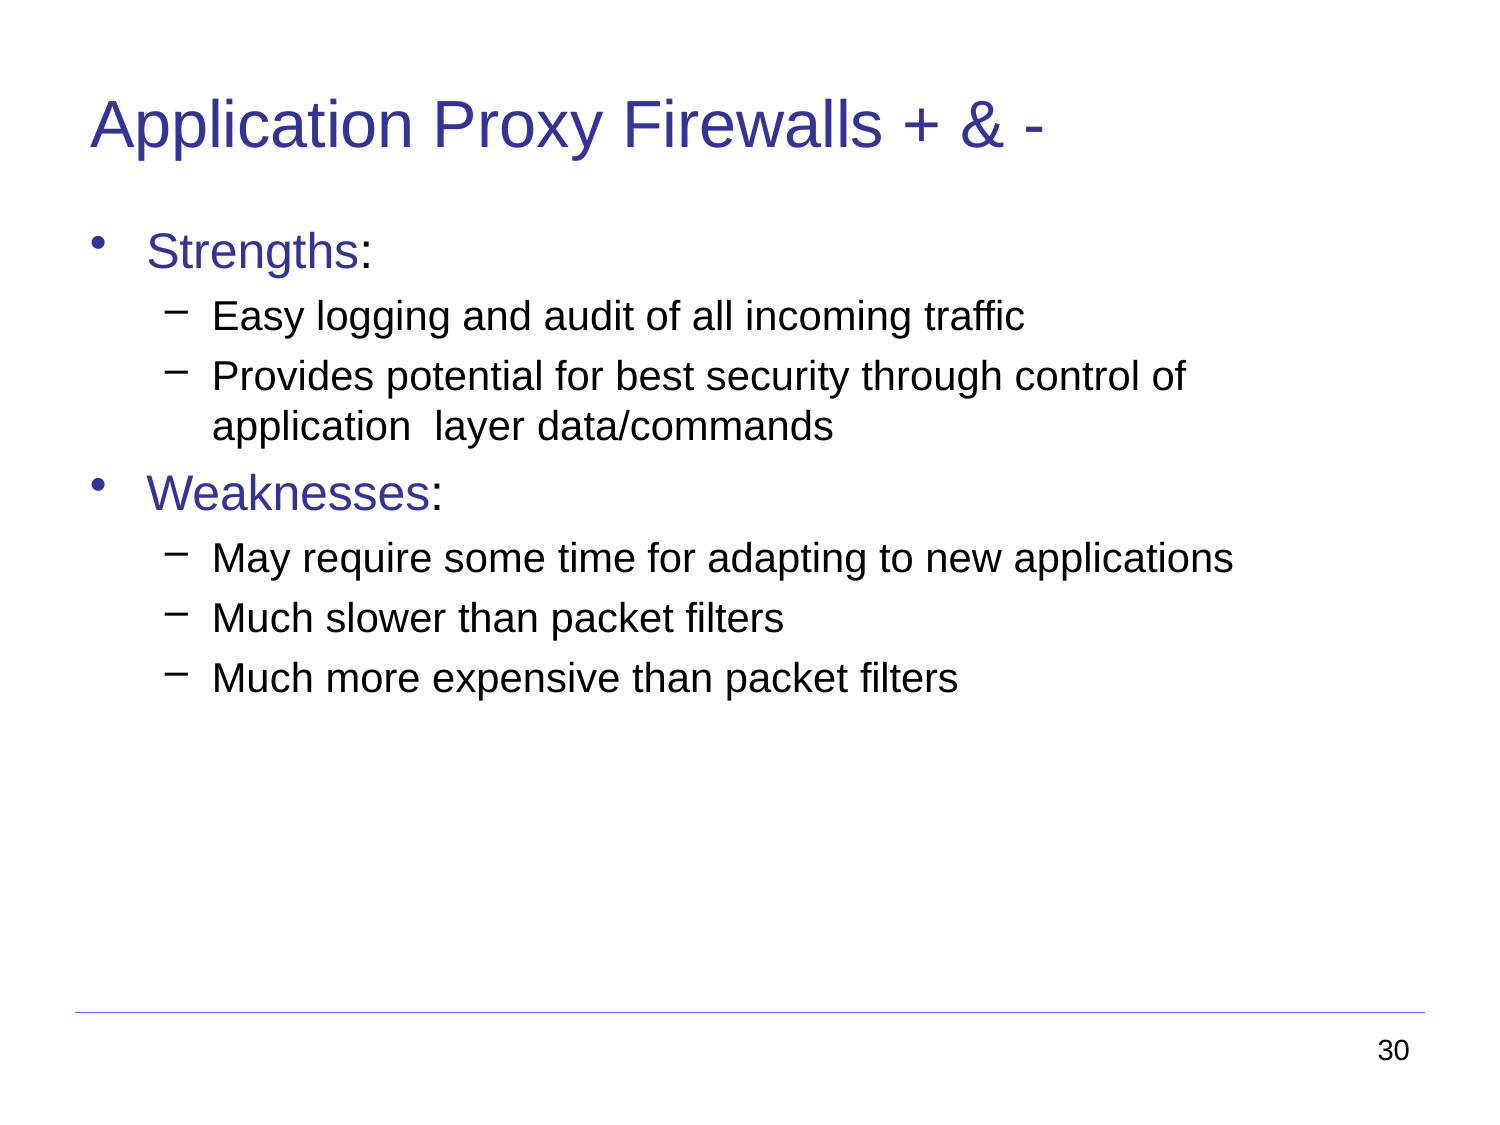

# Application Proxy Firewalls + & -
Strengths:
Easy logging and audit of all incoming traffic
Provides potential for best security through control of application  layer data/commands
Weaknesses:
May require some time for adapting to new applications
Much slower than packet filters
Much more expensive than packet filters

30